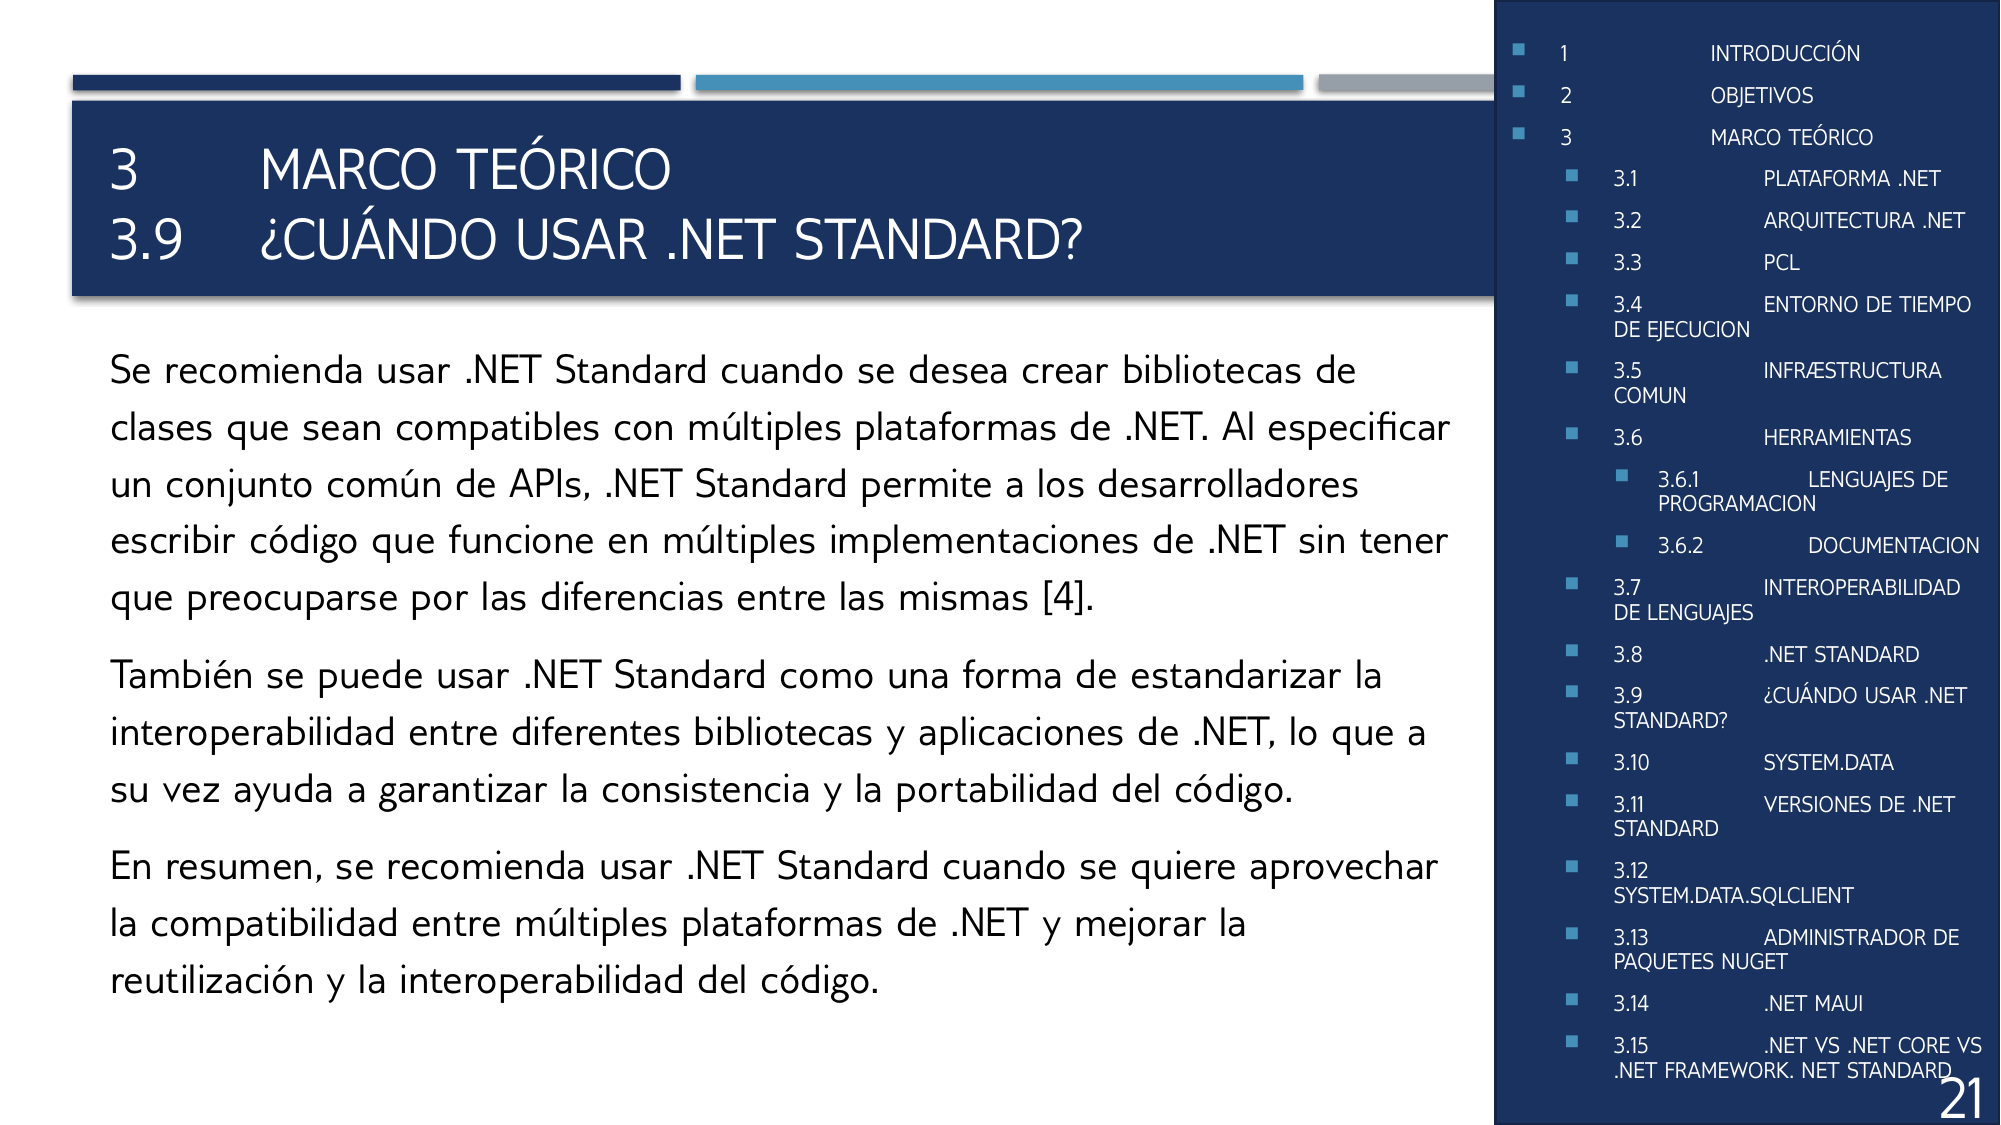

1	INTRODUCCIÓN
2	OBJETIVOS
3	MARCO TEÓRICO
3.1	PLATAFORMA .NET
3.2	ARQUITECTURA .NET
3.3	PCL
3.4	ENTORNO DE TIEMPO DE EJECUCION
3.5	INFRAESTRUCTURA COMUN
3.6	HERRAMIENTAS
3.6.1	LENGUAJES DE PROGRAMACION
3.6.2	DOCUMENTACION
3.7	INTEROPERABILIDAD DE LENGUAJES
3.8	.NET STANDARD
3.9	¿CUÁNDO USAR .NET STANDARD?
3.10	SYSTEM.DATA
3.11	VERSIONES DE .NET STANDARD
3.12	SYSTEM.DATA.SQLCLIENT
3.13	ADMINISTRADOR DE PAQUETES NUGET
3.14	.NET MAUI
3.15	.NET VS .NET CORE VS .NET FRAMEWORK. NET STANDARD
# 3	MARCO TEÓRICO 3.9	¿CUÁNDO USAR .NET STANDARD?
Se recomienda usar .NET Standard cuando se desea crear bibliotecas de clases que sean compatibles con múltiples plataformas de .NET. Al especificar un conjunto común de APIs, .NET Standard permite a los desarrolladores escribir código que funcione en múltiples implementaciones de .NET sin tener que preocuparse por las diferencias entre las mismas [4].
También se puede usar .NET Standard como una forma de estandarizar la interoperabilidad entre diferentes bibliotecas y aplicaciones de .NET, lo que a su vez ayuda a garantizar la consistencia y la portabilidad del código.
En resumen, se recomienda usar .NET Standard cuando se quiere aprovechar la compatibilidad entre múltiples plataformas de .NET y mejorar la reutilización y la interoperabilidad del código.
21